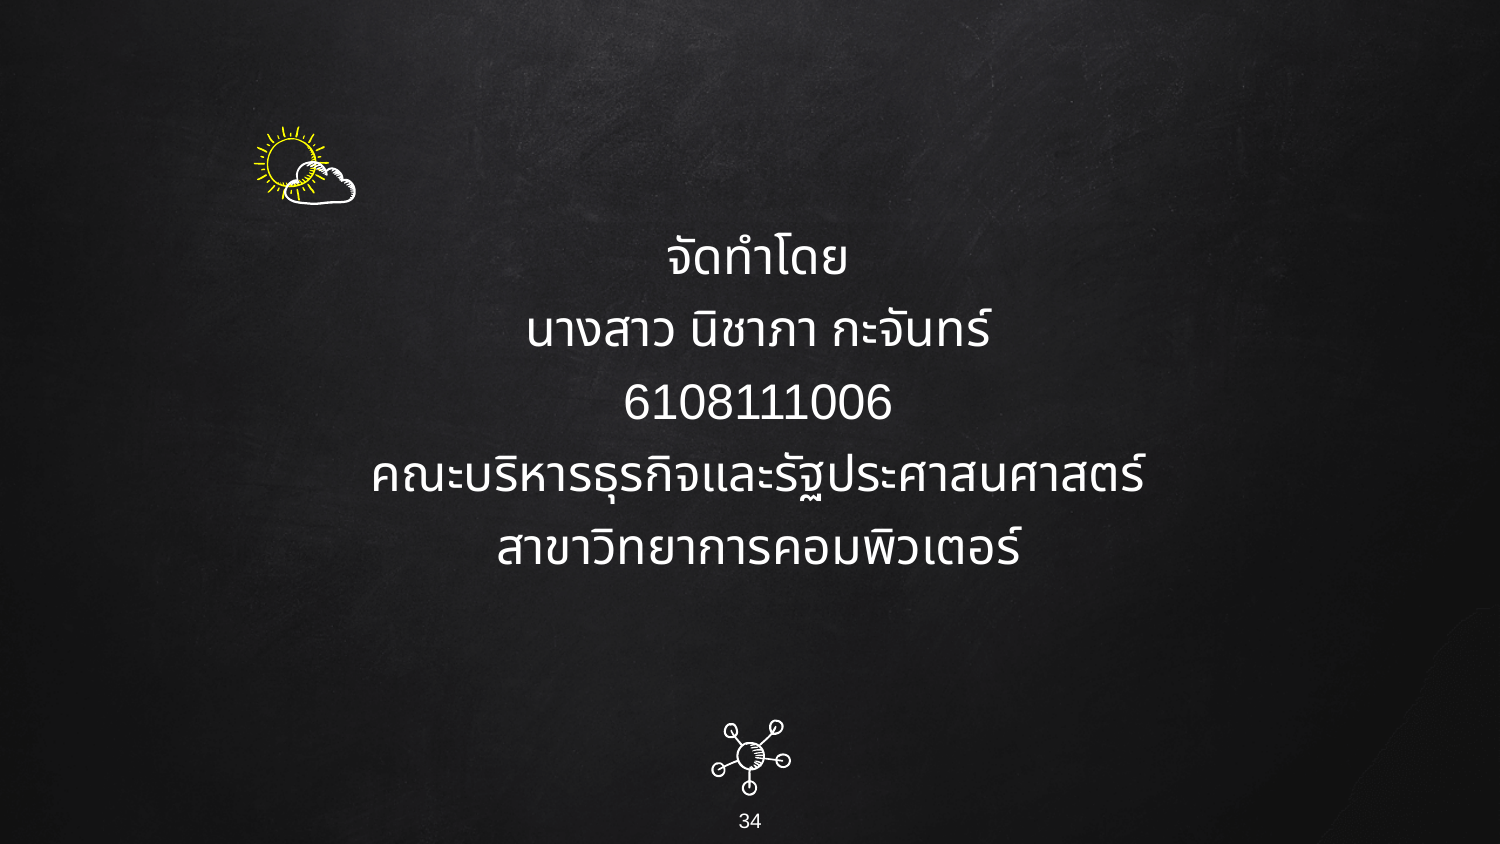

จัดทำโดย
นางสาว นิชาภา กะจันทร์
6108111006
คณะบริหารธุรกิจและรัฐประศาสนศาสตร์
สาขาวิทยาการคอมพิวเตอร์

34